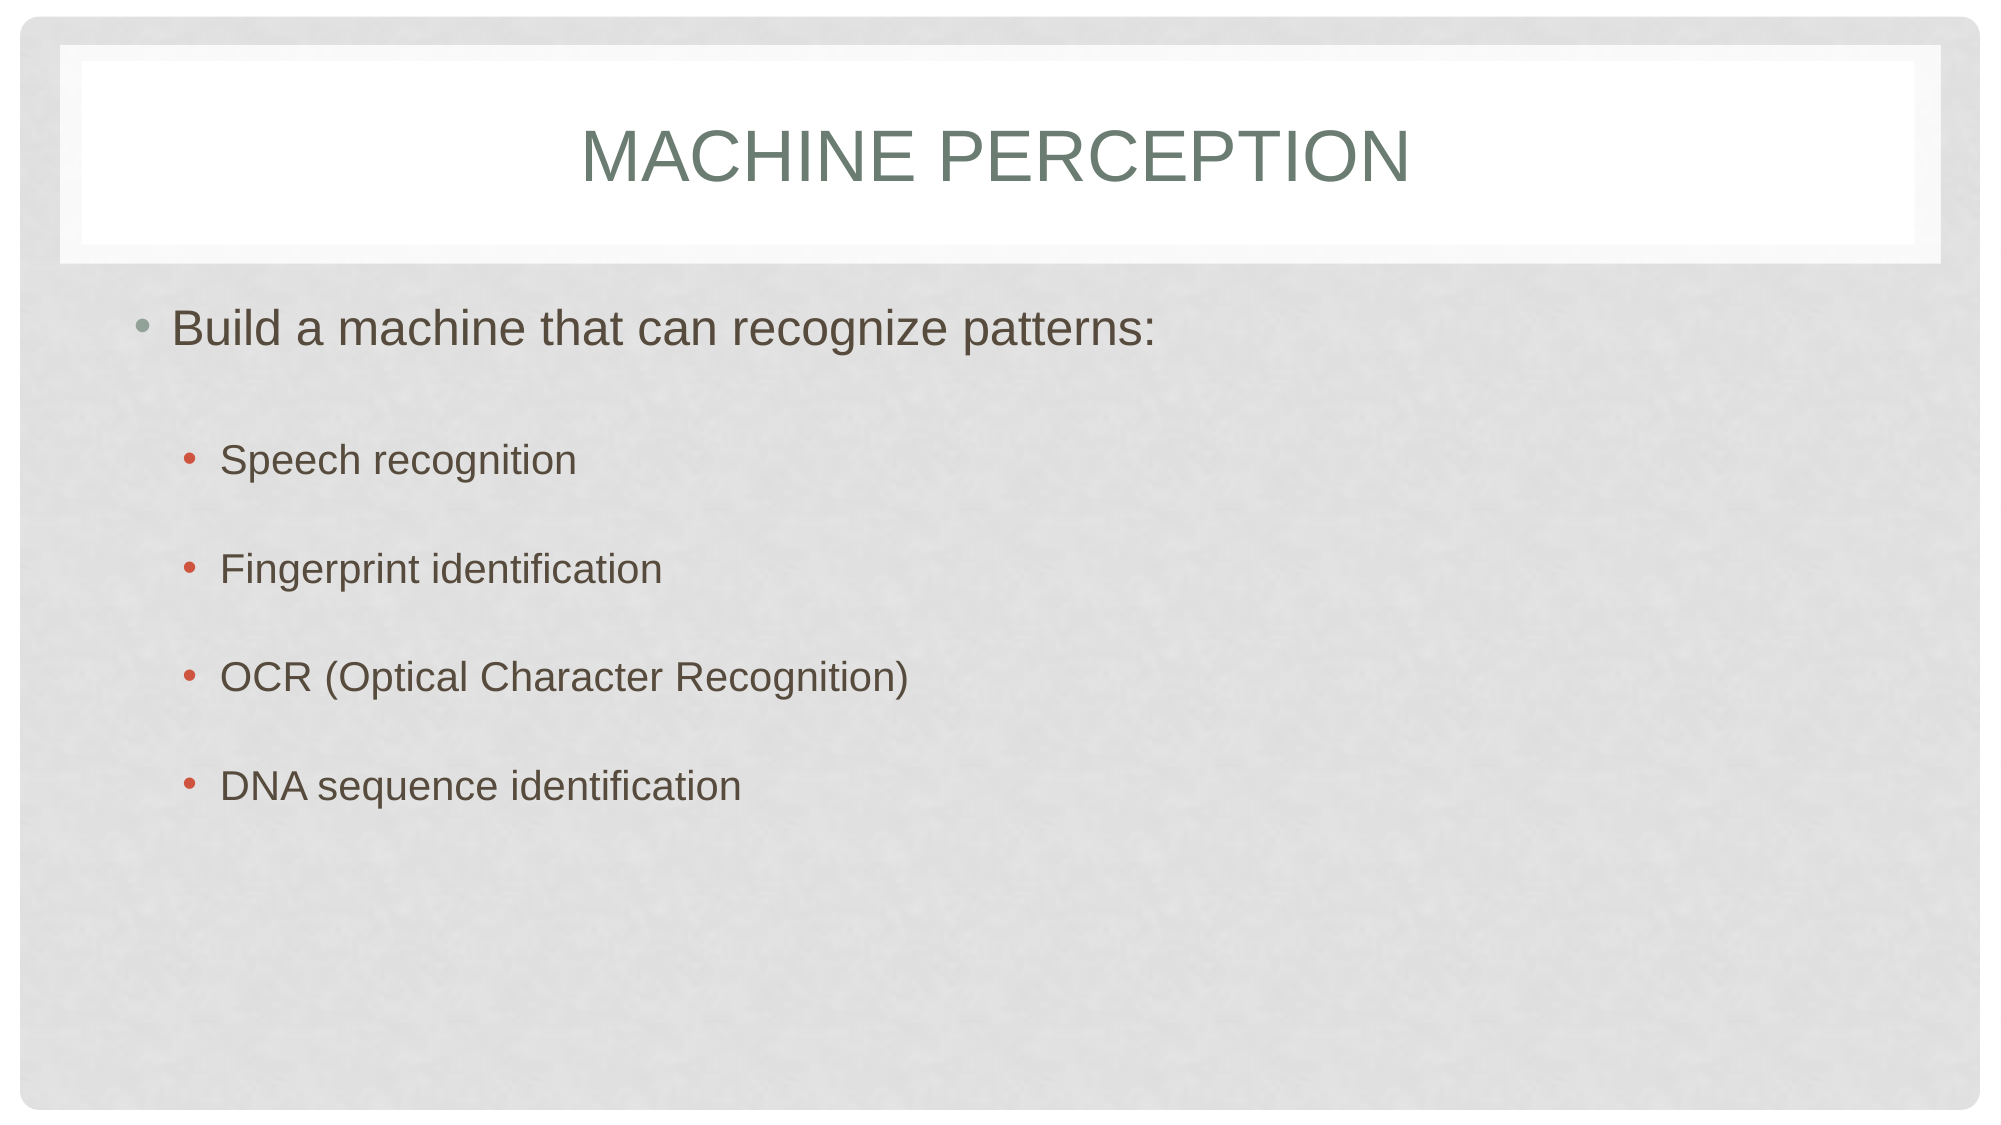

# Machine Perception
Build a machine that can recognize patterns:

Speech recognition
Fingerprint identification
OCR (Optical Character Recognition)
DNA sequence identification